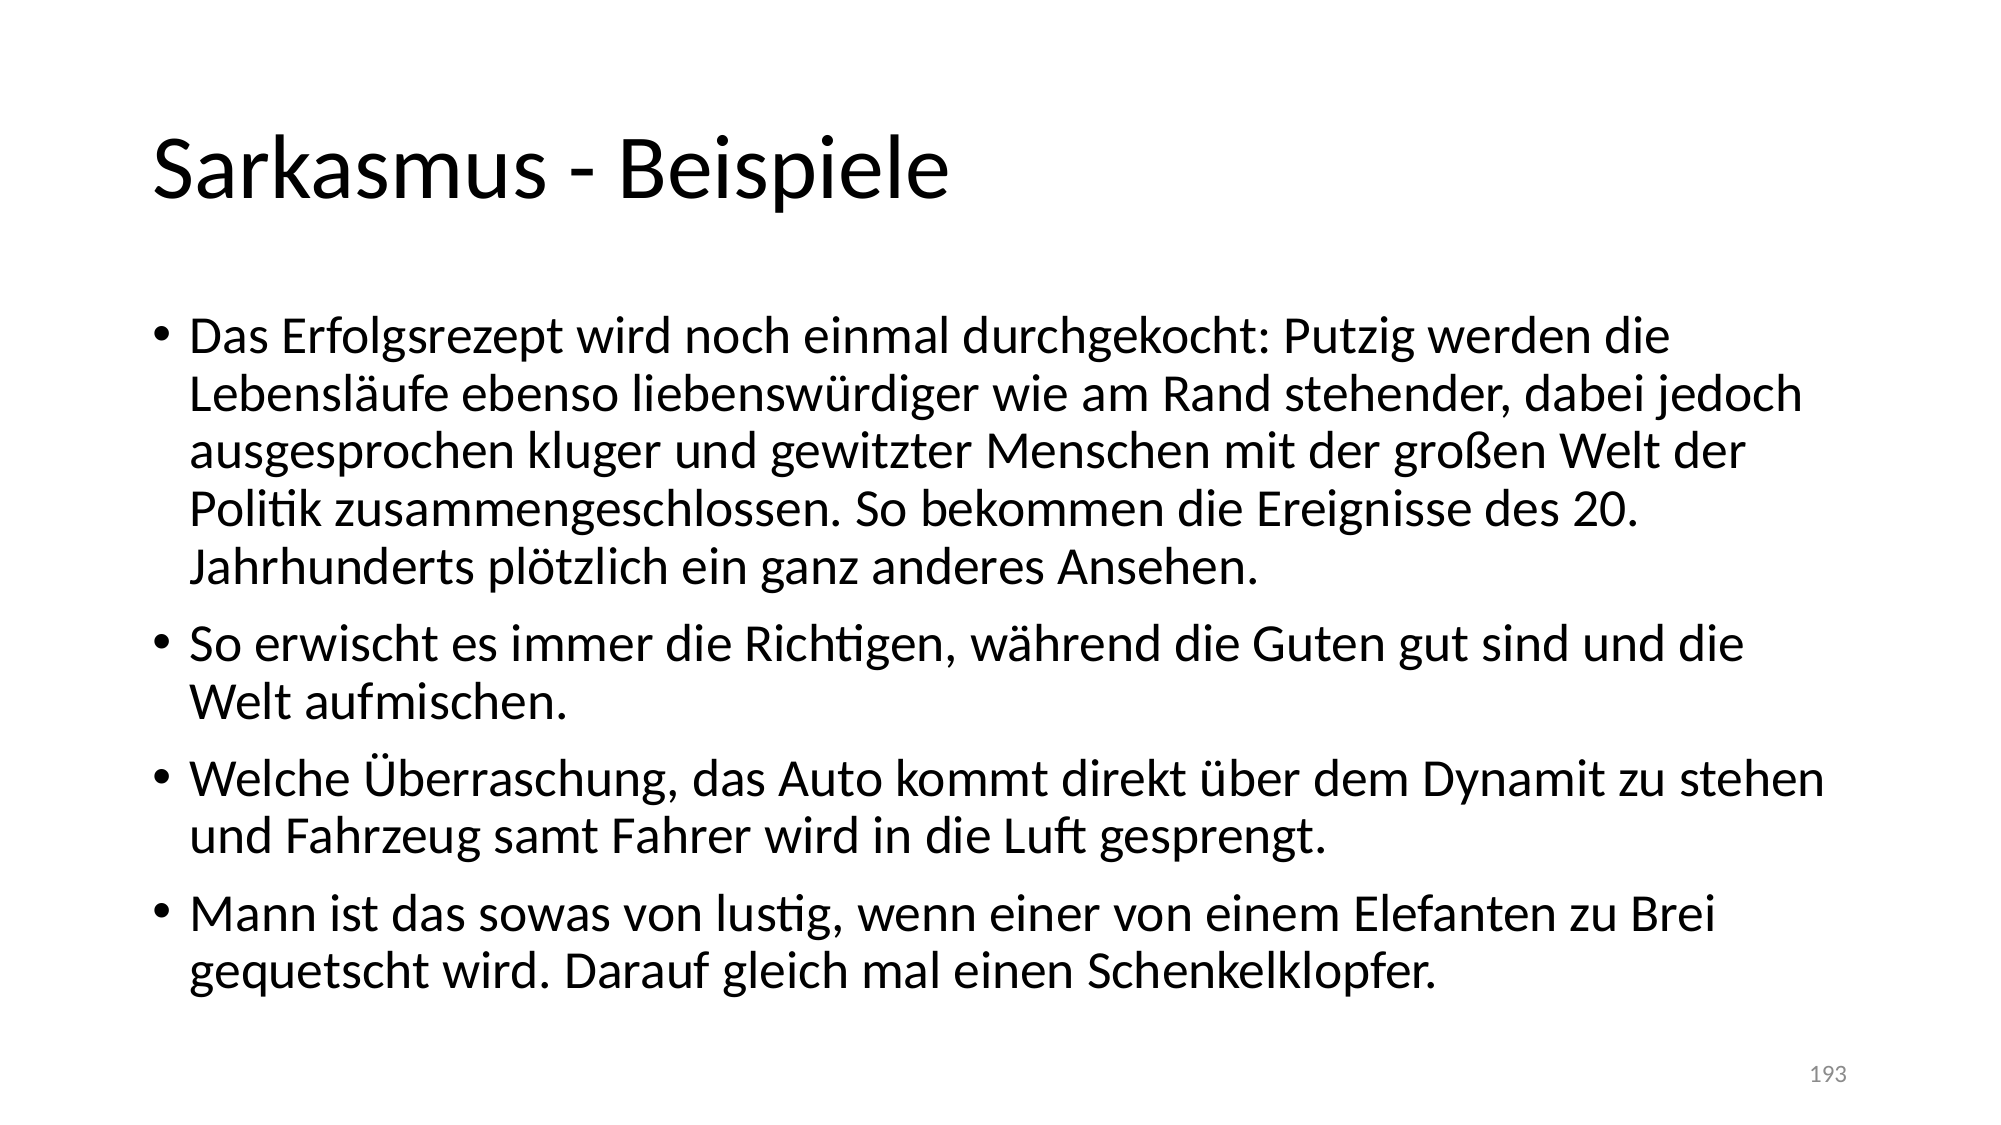

# Sarkasmus - Beispiele
Das Erfolgsrezept wird noch einmal durchgekocht: Putzig werden die Lebensläufe ebenso liebenswürdiger wie am Rand stehender, dabei jedoch ausgesprochen kluger und gewitzter Menschen mit der großen Welt der Politik zusammengeschlossen. So bekommen die Ereignisse des 20. Jahrhunderts plötzlich ein ganz anderes Ansehen.
So erwischt es immer die Richtigen, während die Guten gut sind und die Welt aufmischen.
Welche Überraschung, das Auto kommt direkt über dem Dynamit zu stehen und Fahrzeug samt Fahrer wird in die Luft gesprengt.
Mann ist das sowas von lustig, wenn einer von einem Elefanten zu Brei gequetscht wird. Darauf gleich mal einen Schenkelklopfer.
193